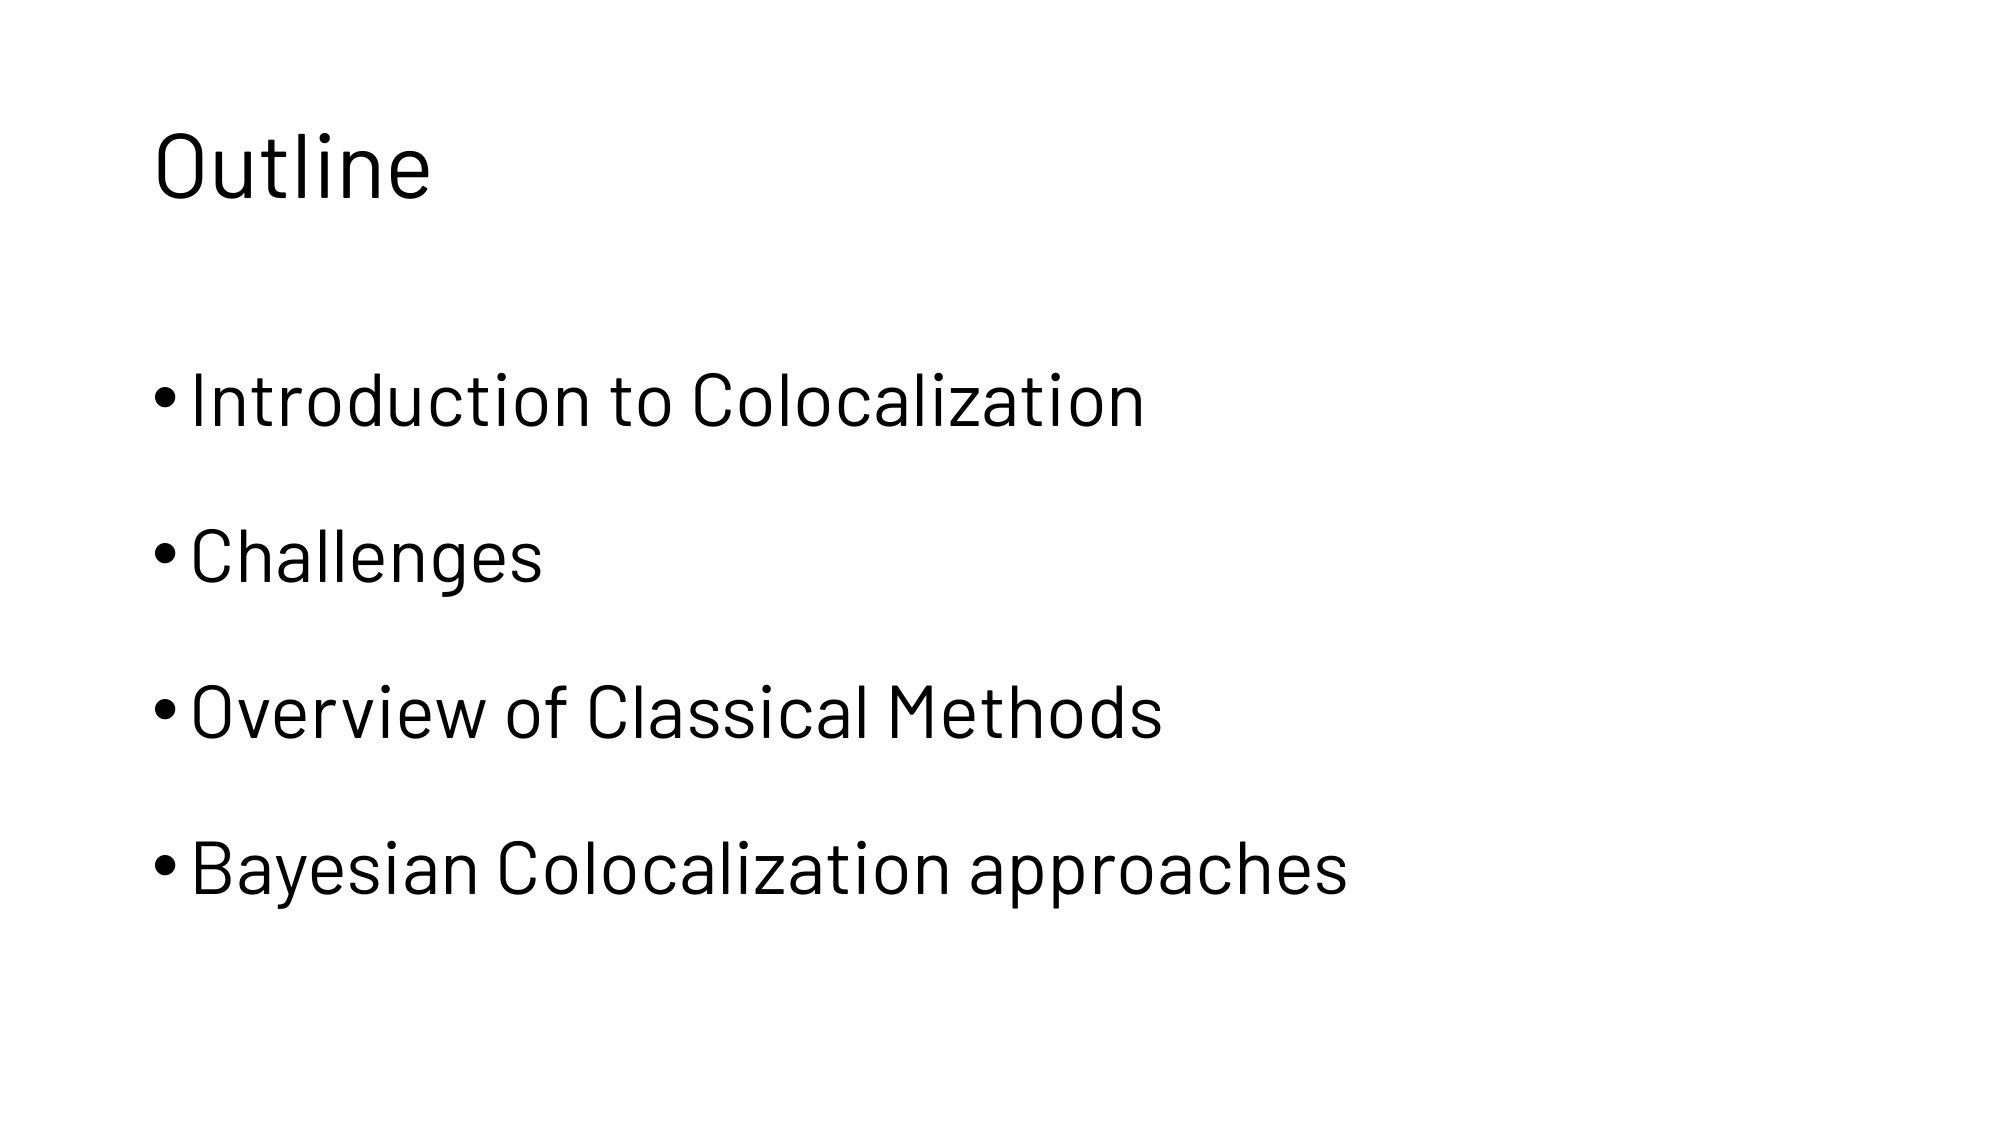

# Outline
Introduction to Colocalization
Challenges
Overview of Classical Methods
Bayesian Colocalization approaches